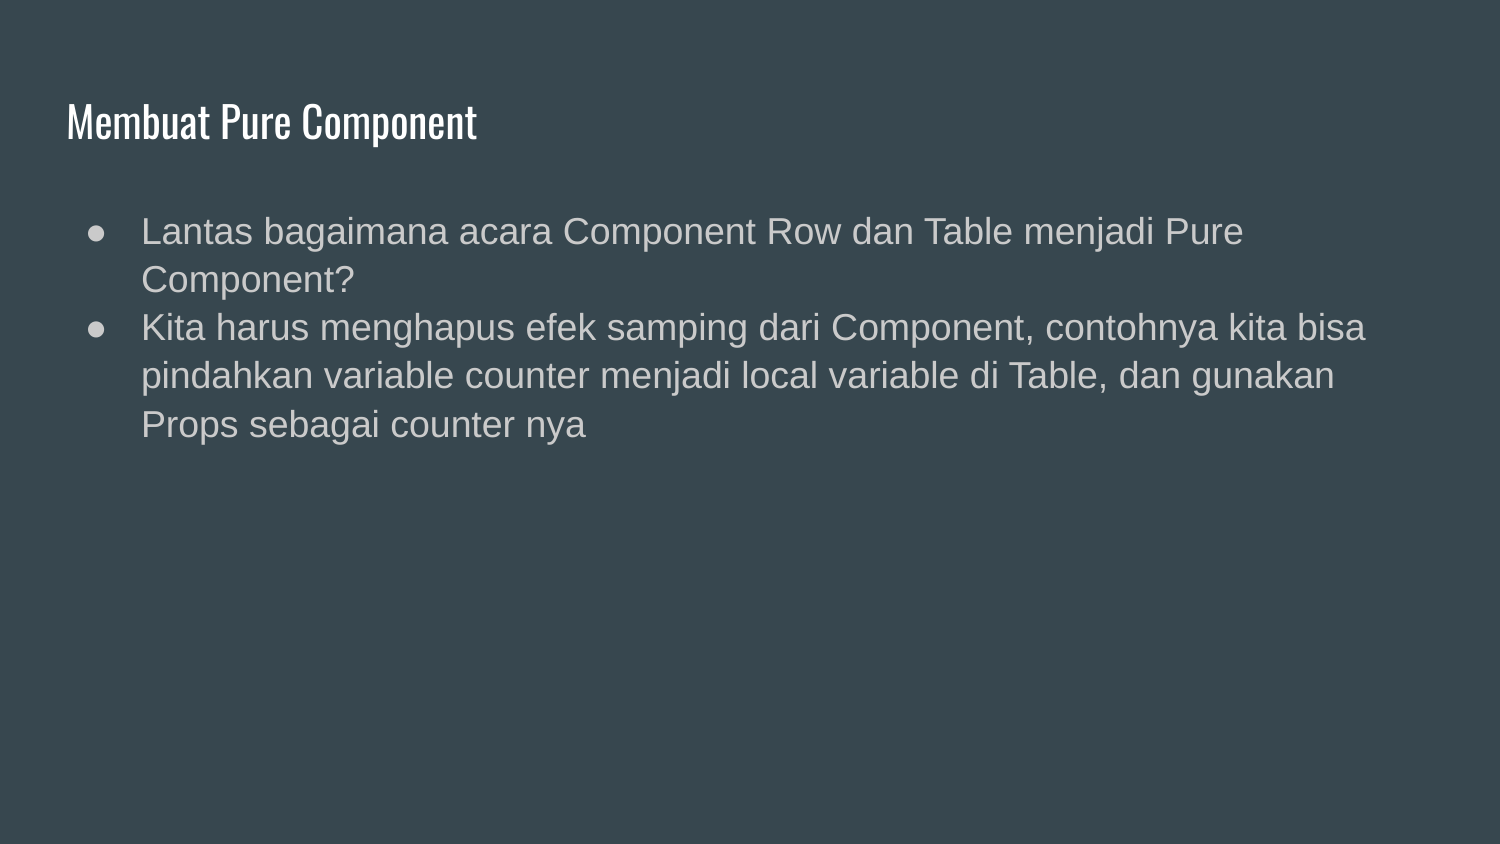

# Membuat Pure Component
Lantas bagaimana acara Component Row dan Table menjadi Pure Component?
Kita harus menghapus efek samping dari Component, contohnya kita bisa pindahkan variable counter menjadi local variable di Table, dan gunakan Props sebagai counter nya